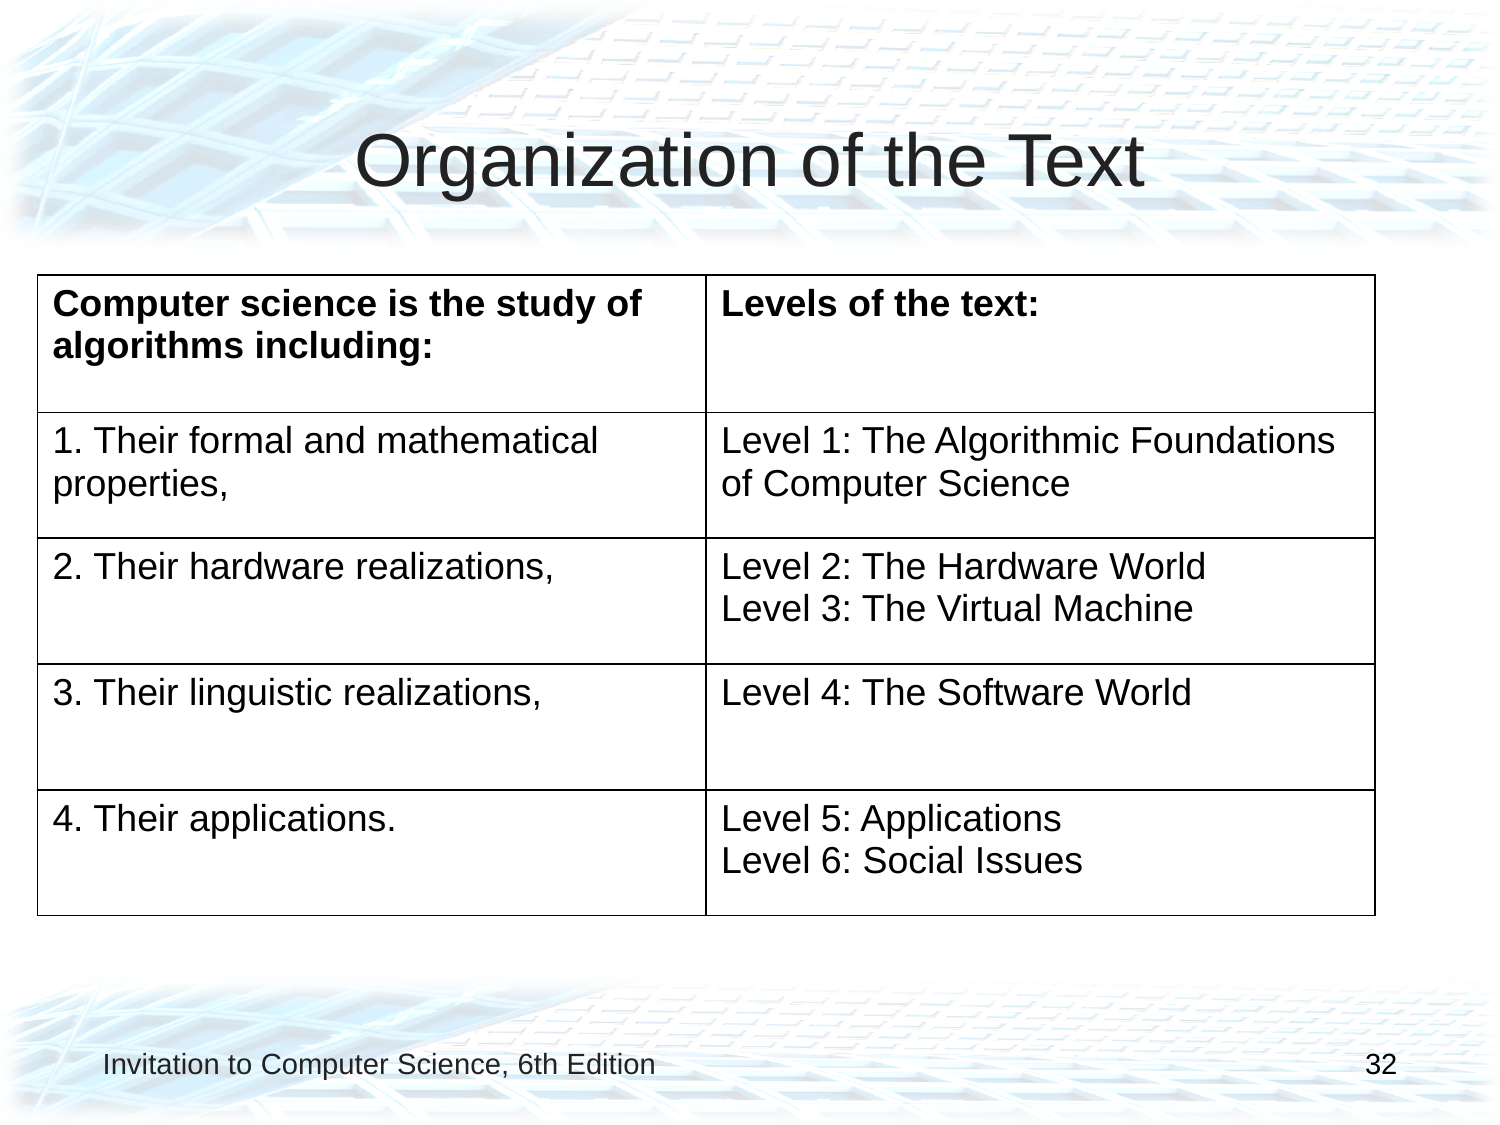

# Organization of the Text
| Computer science is the study of algorithms including: | Levels of the text: |
| --- | --- |
| 1. Their formal and mathematical properties, | Level 1: The Algorithmic Foundations of Computer Science |
| 2. Their hardware realizations, | Level 2: The Hardware World Level 3: The Virtual Machine |
| 3. Their linguistic realizations, | Level 4: The Software World |
| 4. Their applications. | Level 5: Applications Level 6: Social Issues |
Invitation to Computer Science, 6th Edition
32